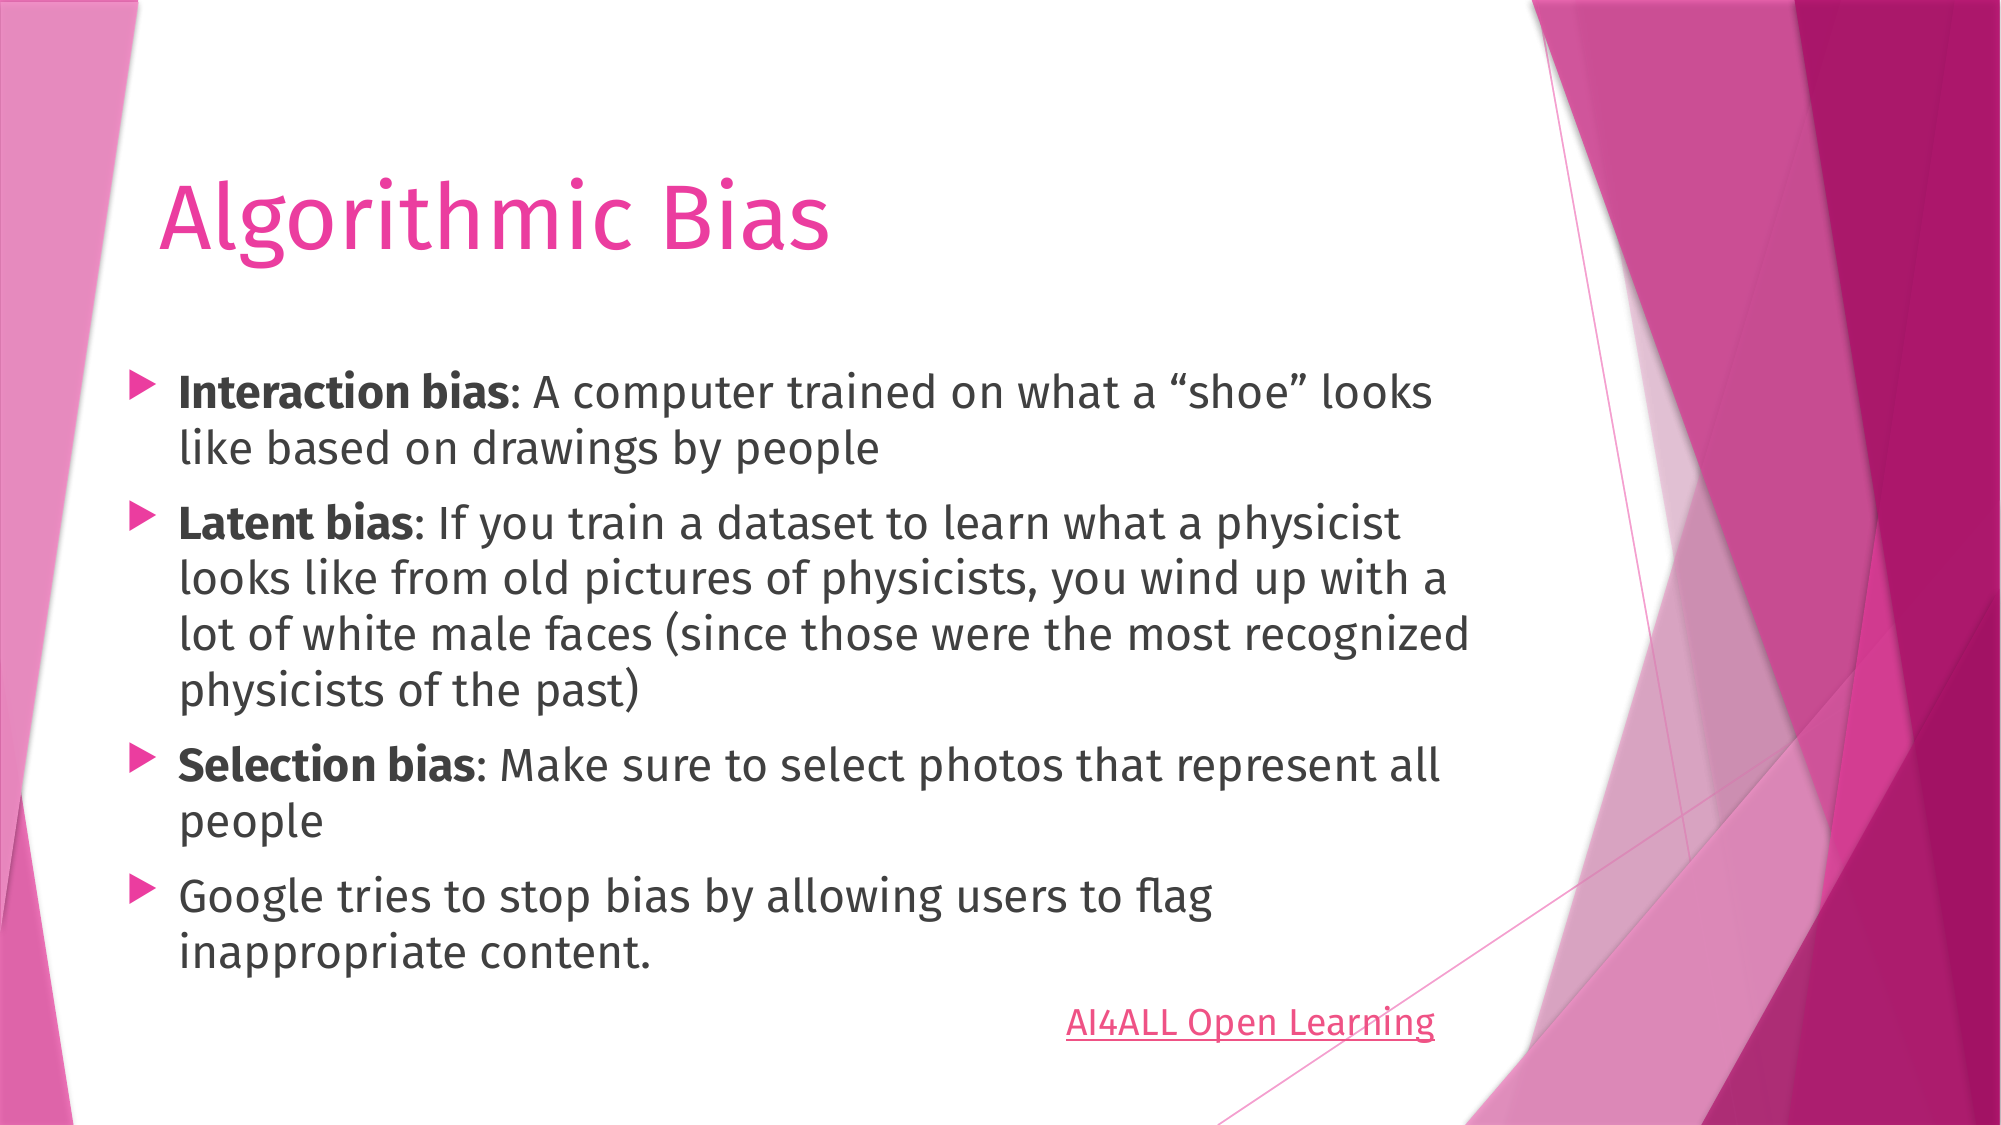

# Algorithmic Bias
Interaction bias: A computer trained on what a “shoe” looks like based on drawings by people
Latent bias: If you train a dataset to learn what a physicist looks like from old pictures of physicists, you wind up with a lot of white male faces (since those were the most recognized physicists of the past)
Selection bias: Make sure to select photos that represent all people
Google tries to stop bias by allowing users to flag inappropriate content.
AI4ALL Open Learning